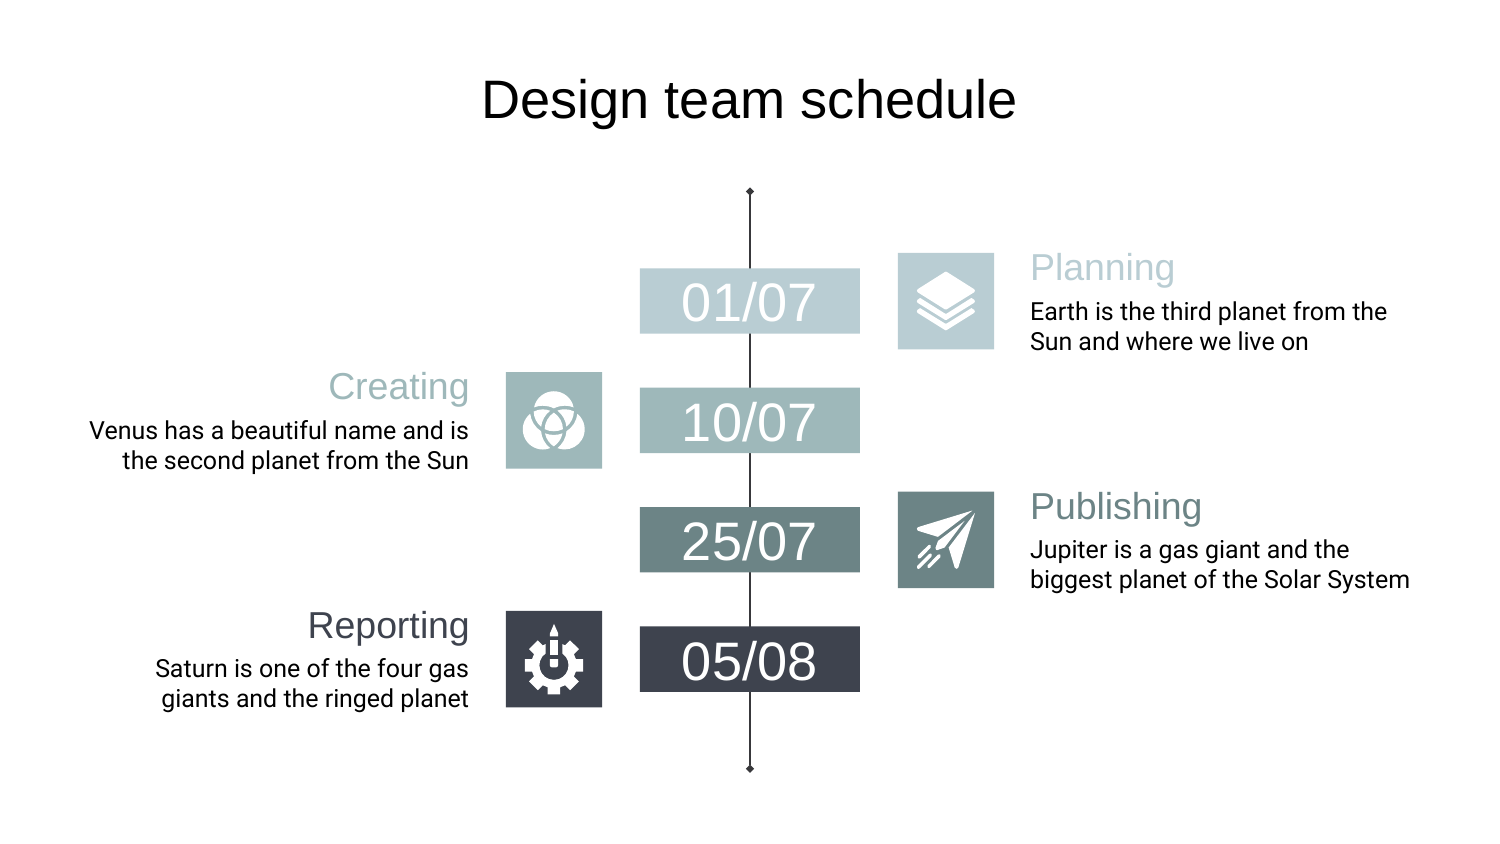

# Design team schedule
Planning

01/07
Earth is the third planet from the Sun and where we live on

Creating

10/07
Venus has a beautiful name and is the second planet from the Sun

Publishing

25/07
Jupiter is a gas giant and the biggest planet of the Solar System

Reporting

05/08
Saturn is one of the four gas giants and the ringed planet